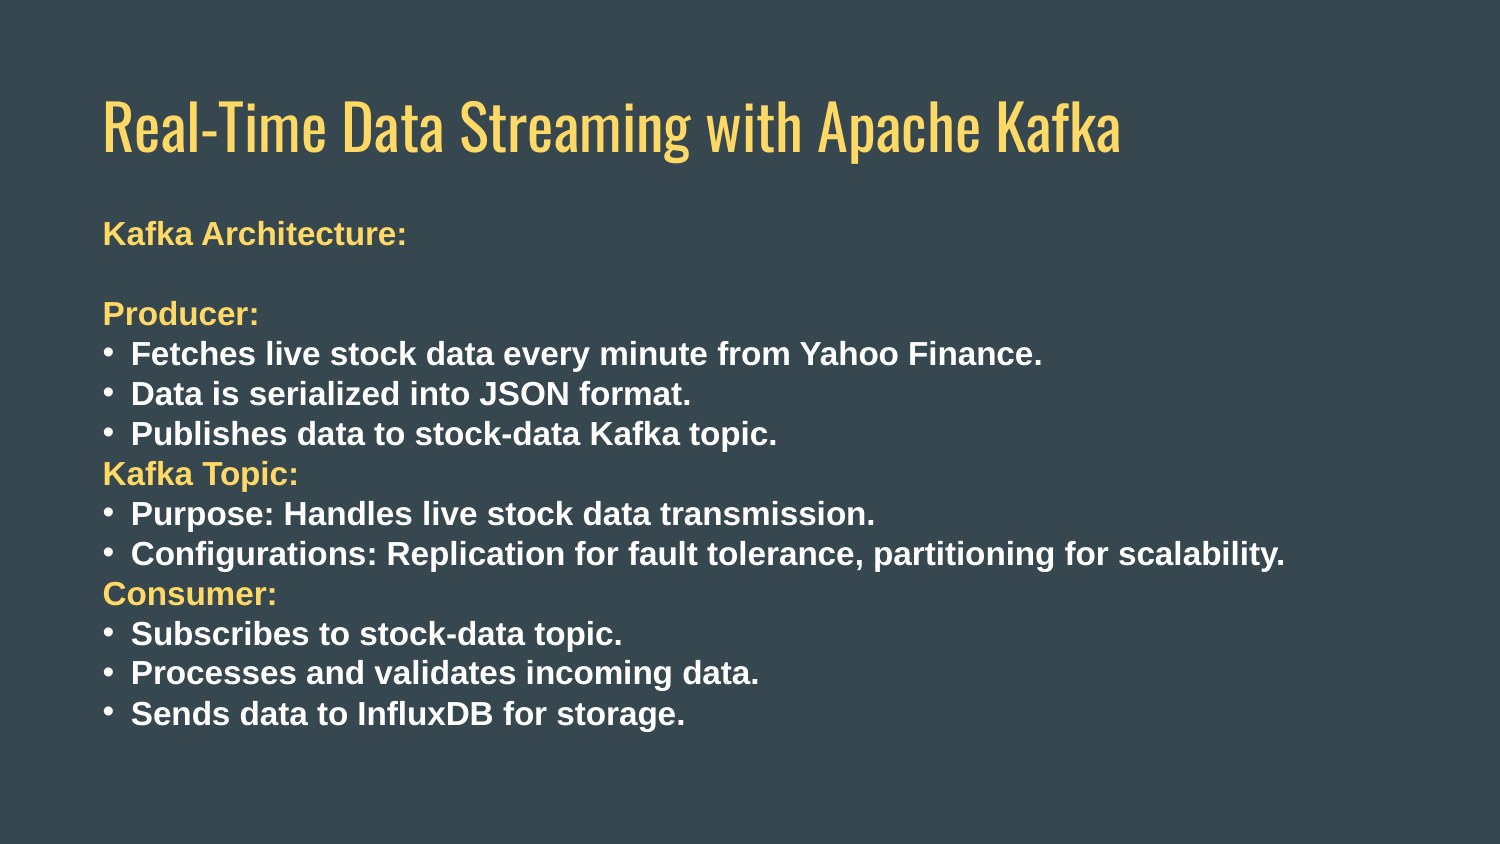

# Real-Time Data Streaming with Apache Kafka​
Kafka Architecture:​

Producer:​
Fetches live stock data every minute from Yahoo Finance.​
Data is serialized into JSON format.​
Publishes data to stock-data Kafka topic.​
Kafka Topic:​
Purpose: Handles live stock data transmission.​
Configurations: Replication for fault tolerance, partitioning for scalability.​
Consumer:​
Subscribes to stock-data topic.​
Processes and validates incoming data.​
Sends data to InfluxDB for storage.​

Item 2